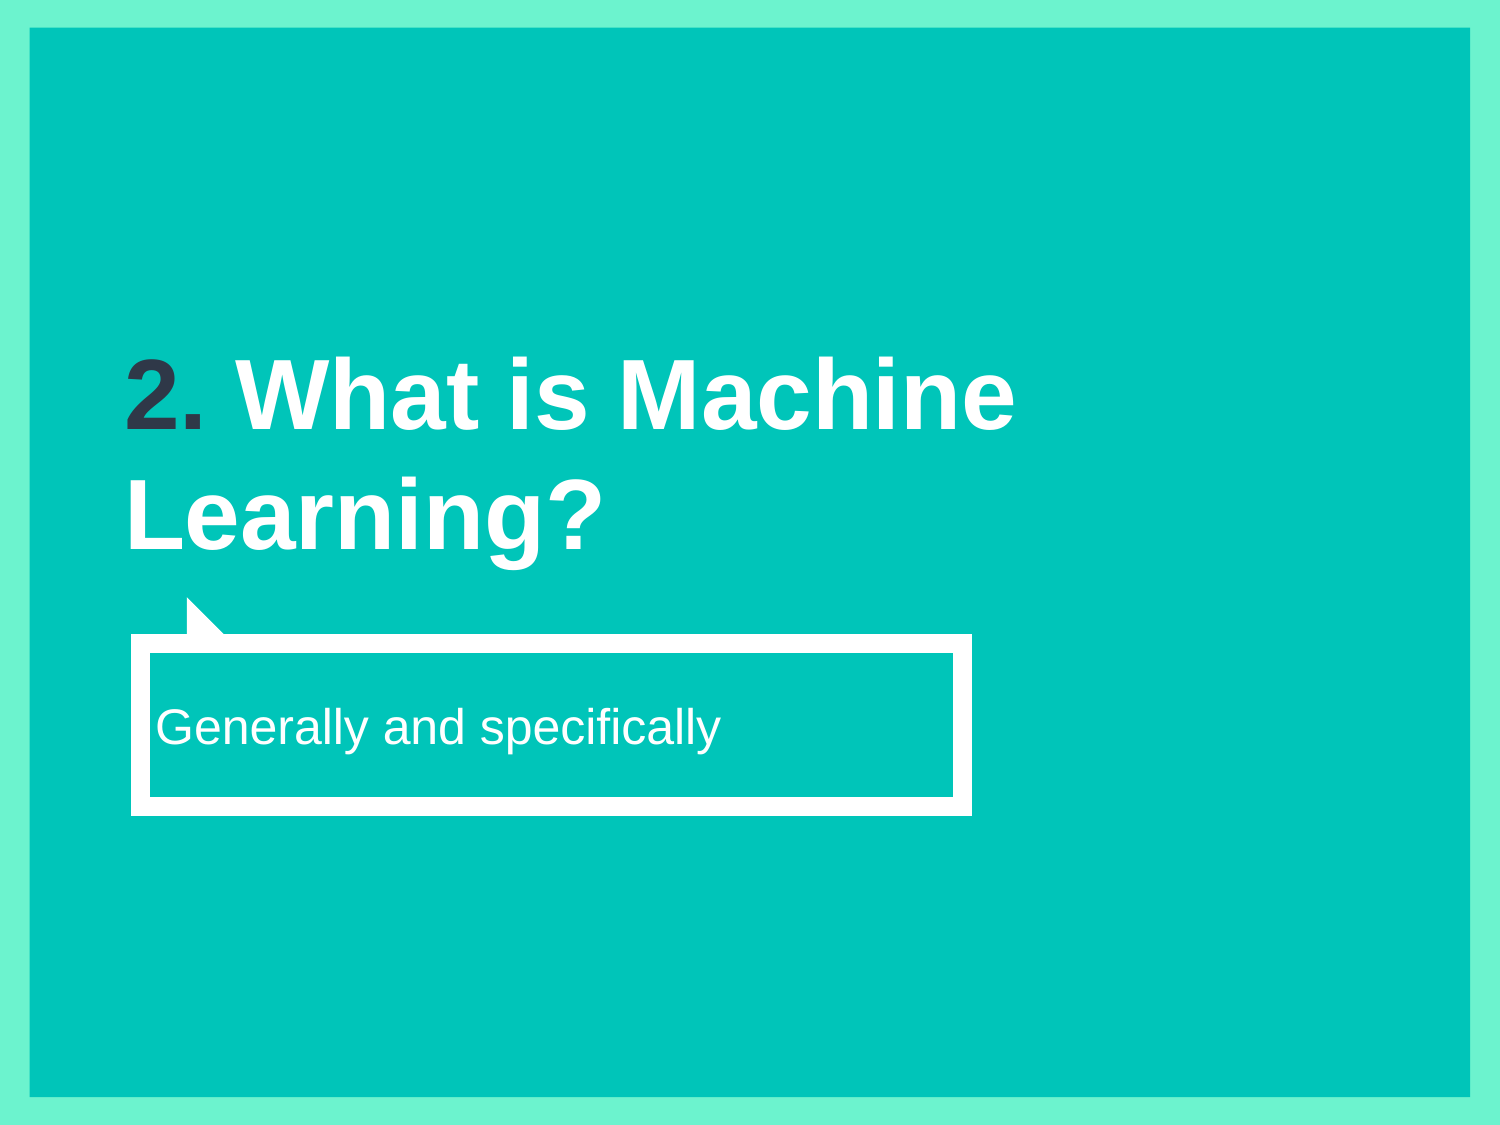

# 2. What is Machine Learning?
Generally and specifically